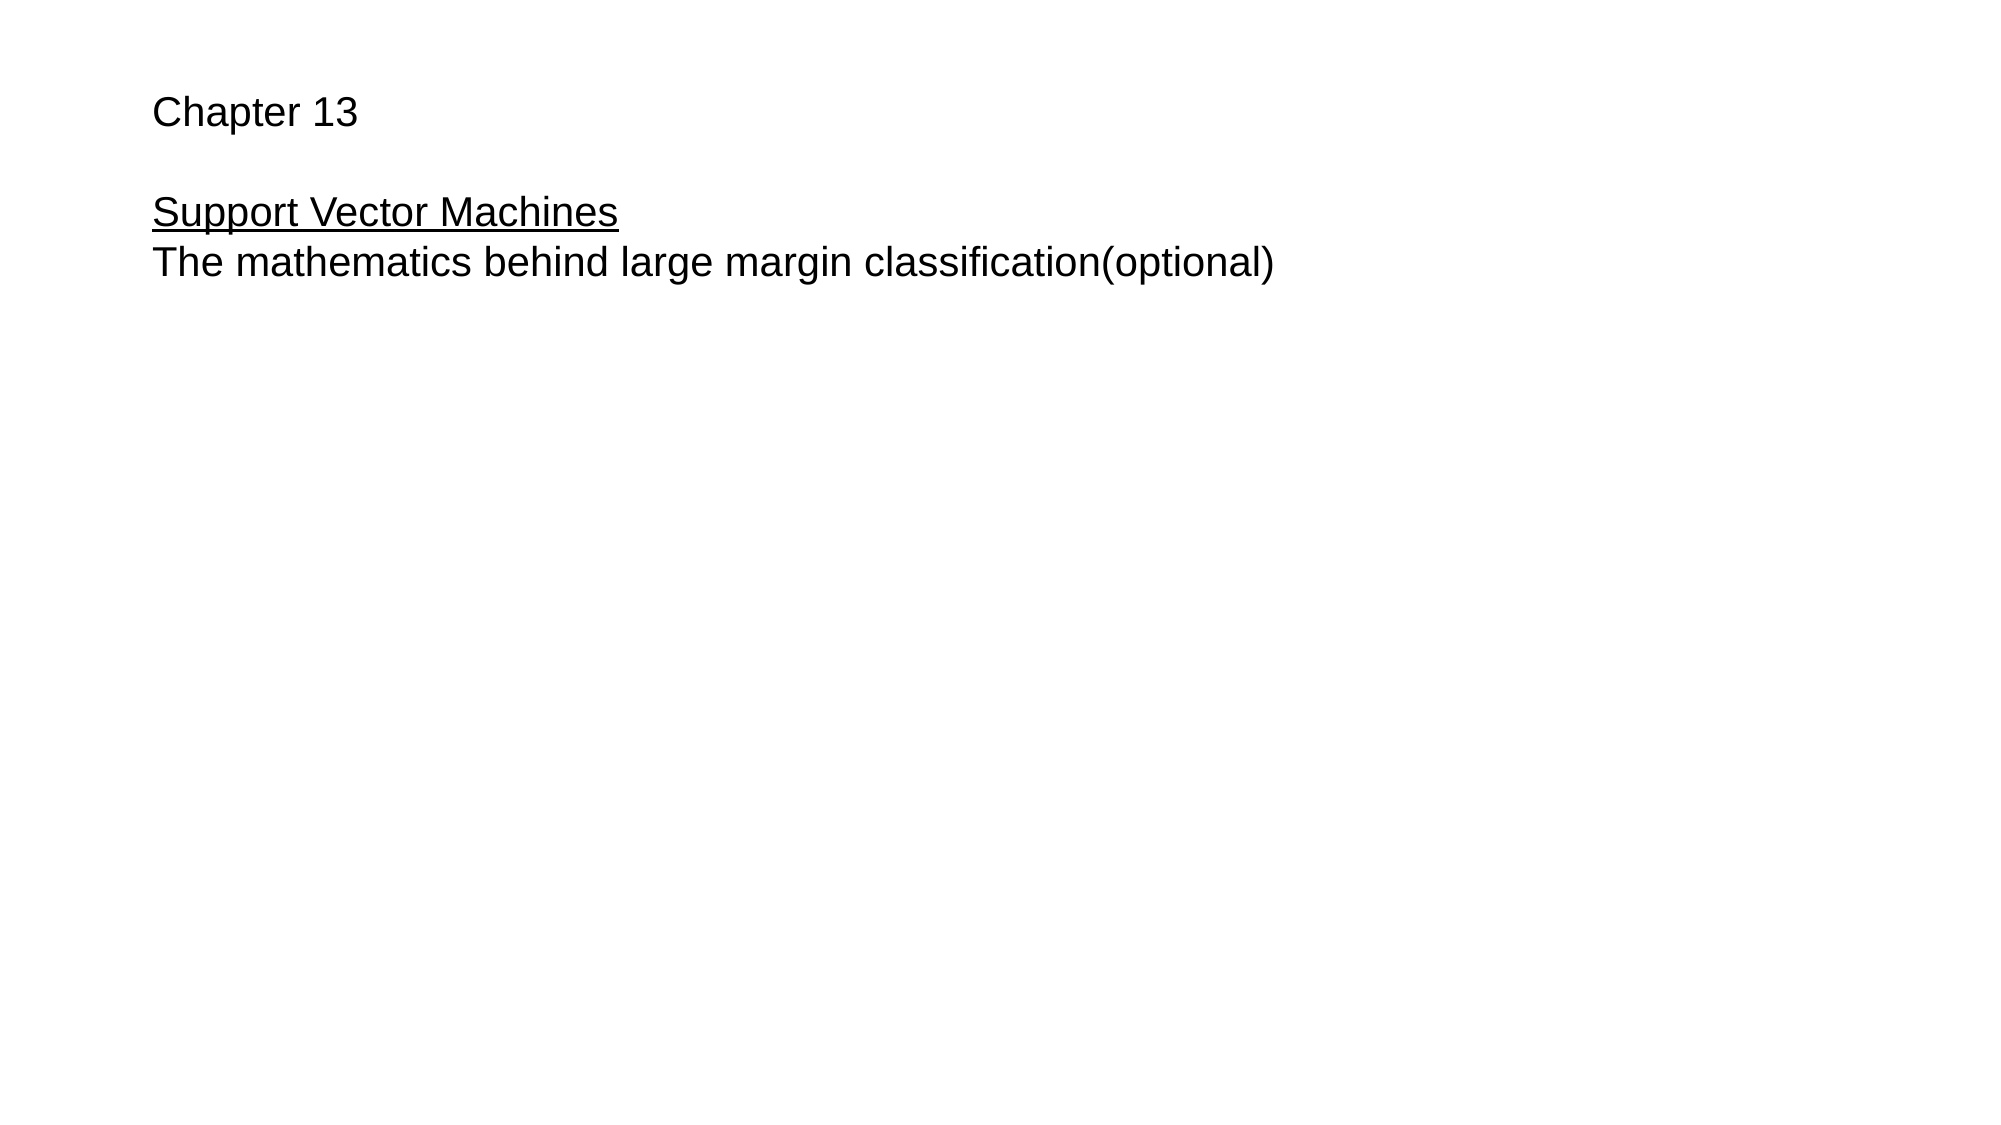

Chapter 13

Support Vector Machines
The mathematics behind large margin classification(optional)